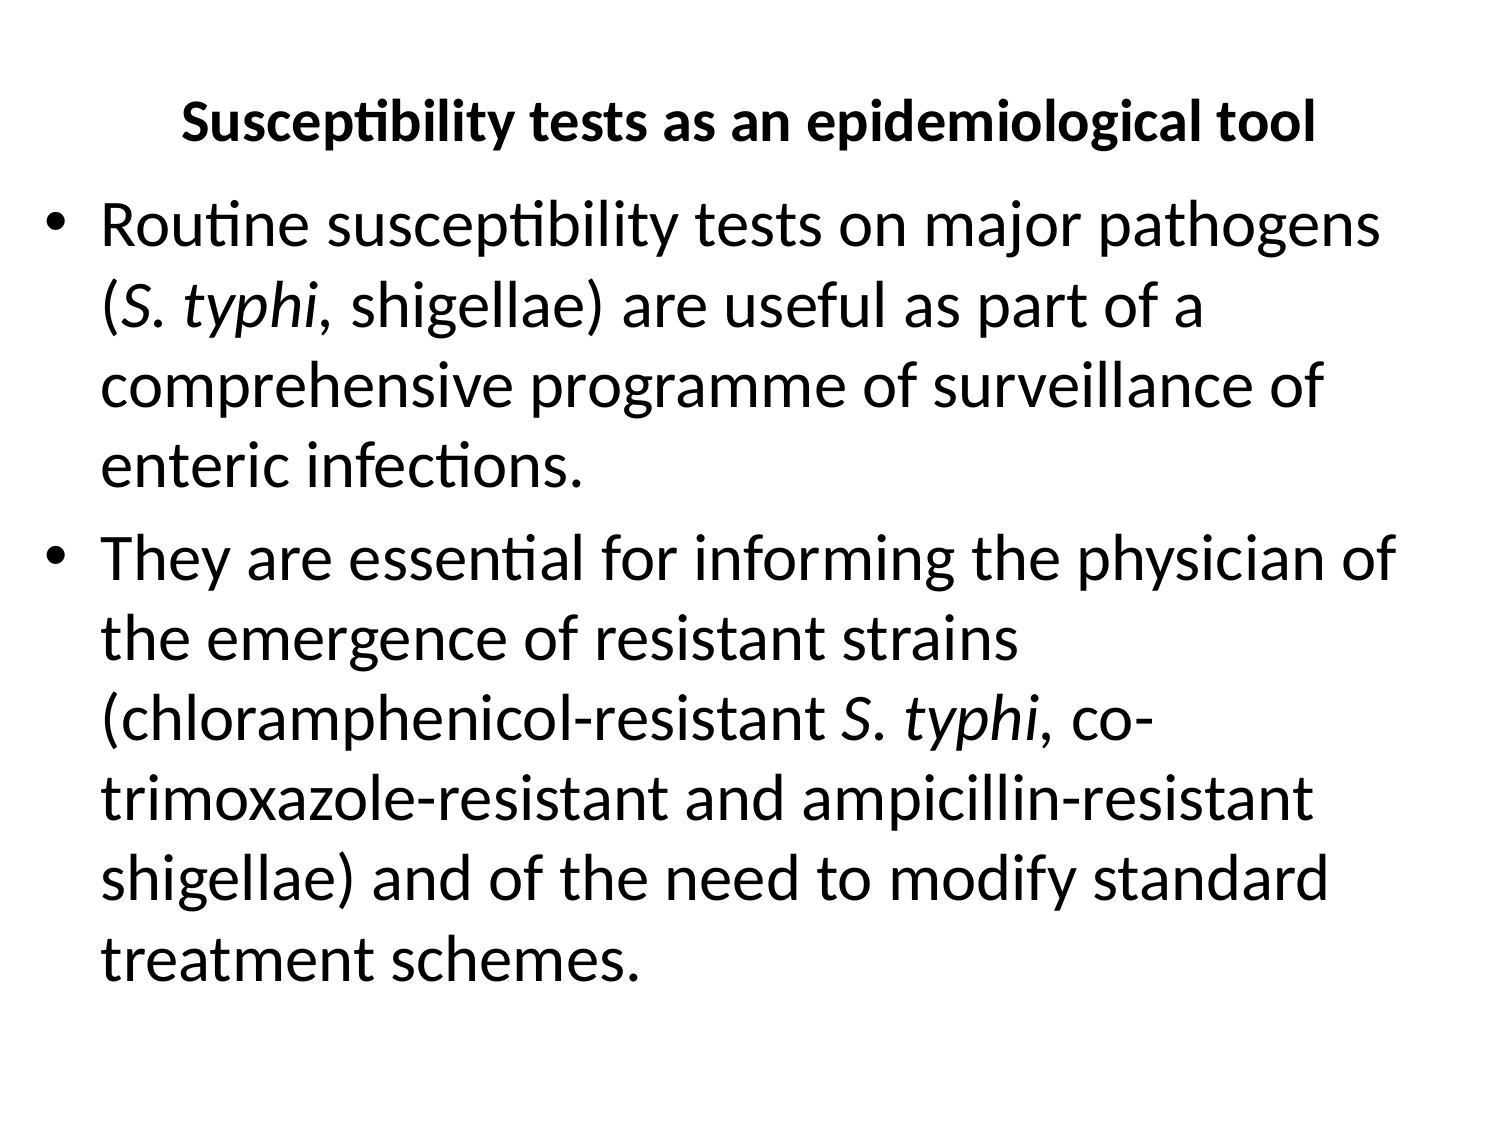

# Susceptibility tests as an epidemiological tool
Routine susceptibility tests on major pathogens (S. typhi, shigellae) are useful as part of a comprehensive programme of surveillance of enteric infections.
They are essential for informing the physician of the emergence of resistant strains (chloramphenicol-resistant S. typhi, co-trimoxazole-resistant and ampicillin-resistant shigellae) and of the need to modify standard treatment schemes.